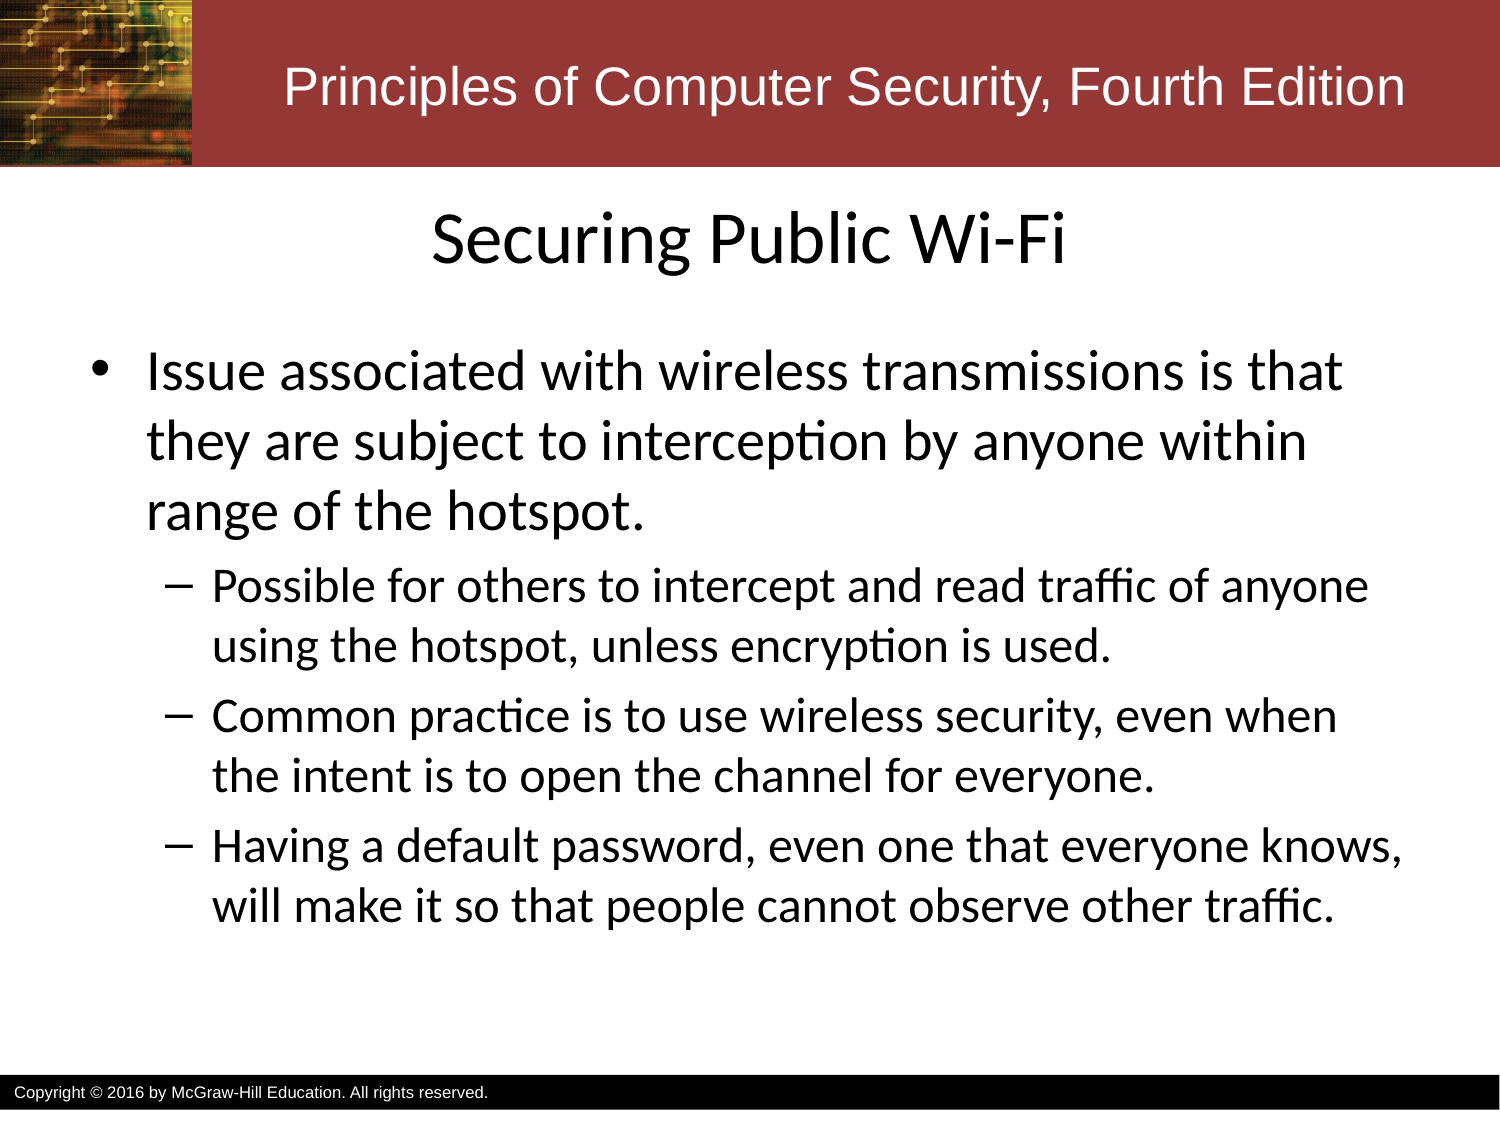

# Securing Public Wi-Fi
Issue associated with wireless transmissions is that they are subject to interception by anyone within range of the hotspot.
Possible for others to intercept and read traffic of anyone using the hotspot, unless encryption is used.
Common practice is to use wireless security, even when the intent is to open the channel for everyone.
Having a default password, even one that everyone knows, will make it so that people cannot observe other traffic.